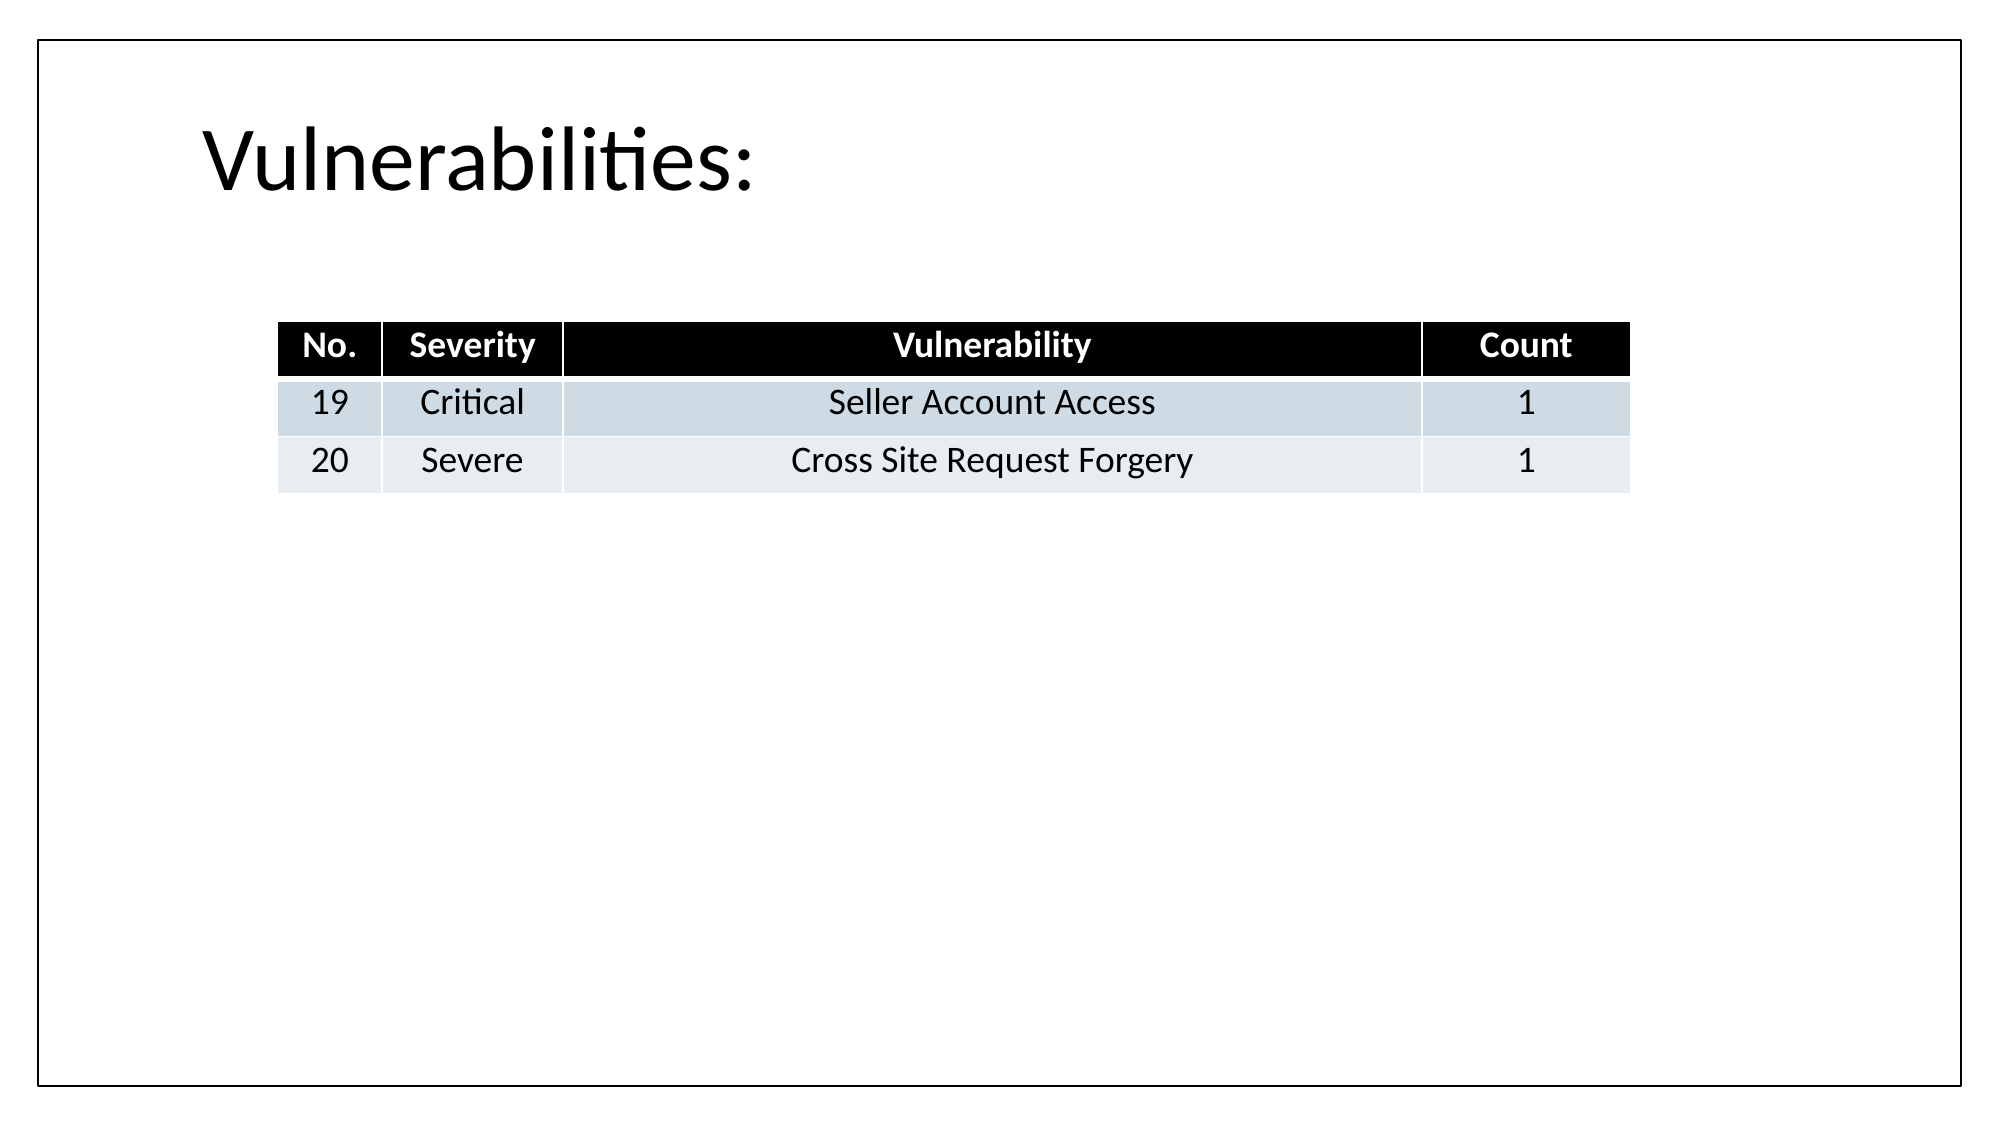

# Vulnerabilities:
| No. | Severity | Vulnerability | Count |
| --- | --- | --- | --- |
| 19 | Critical | Seller Account Access | 1 |
| 20 | Severe | Cross Site Request Forgery | 1 |